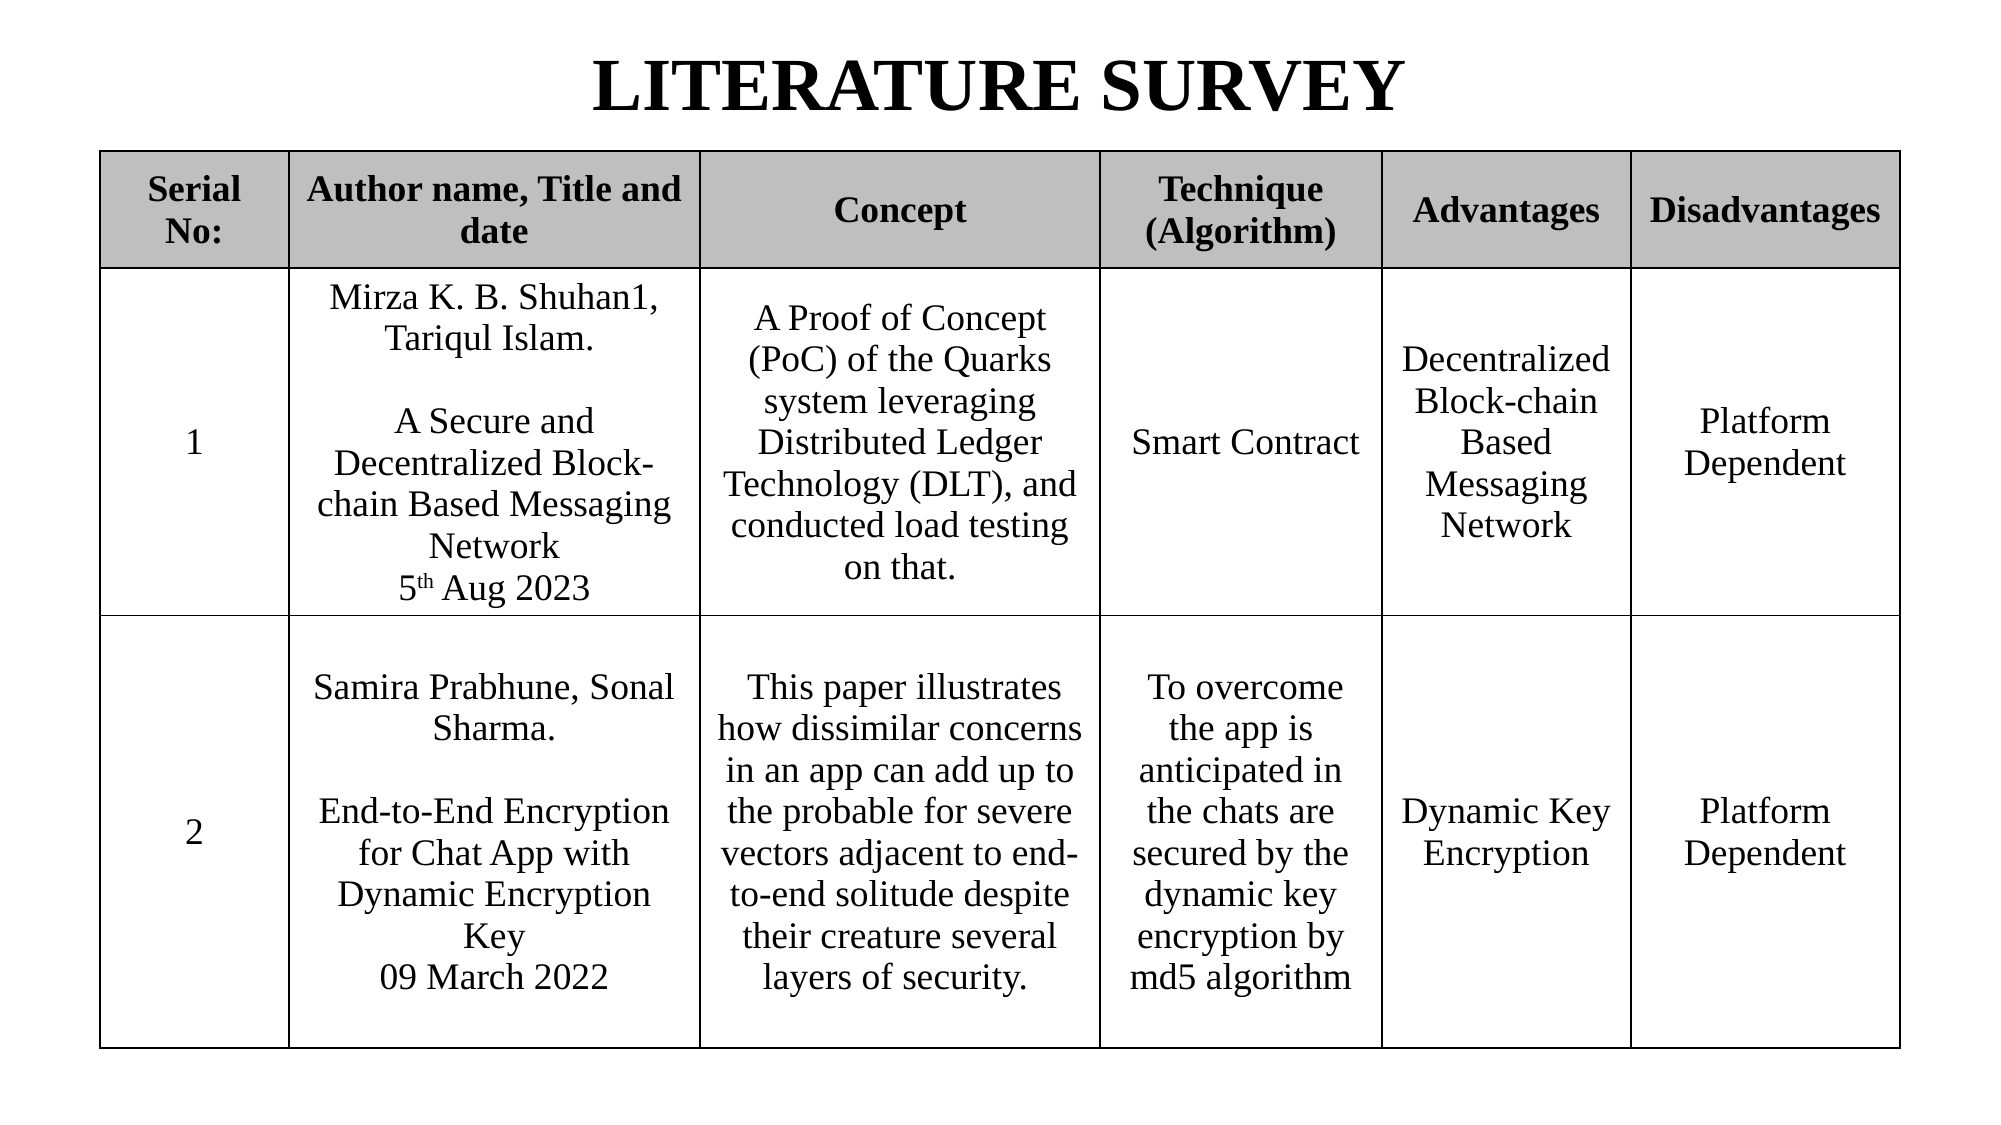

# LITERATURE SURVEY
| Serial No: | Author name, Title and date | Concept | Technique (Algorithm) | Advantages | Disadvantages |
| --- | --- | --- | --- | --- | --- |
| 1 | Mirza K. B. Shuhan1, Tariqul Islam. A Secure and Decentralized Block-chain Based Messaging Network 5th Aug 2023 | A Proof of Concept (PoC) of the Quarks system leveraging Distributed Ledger Technology (DLT), and conducted load testing on that. | Smart Contract | Decentralized Block-chain Based Messaging Network | Platform Dependent |
| 2 | Samira Prabhune, Sonal Sharma. End-to-End Encryption for Chat App with Dynamic Encryption Key 09 March 2022 | This paper illustrates how dissimilar concerns in an app can add up to the probable for severe vectors adjacent to end-to-end solitude despite their creature several layers of security. | To overcome the app is anticipated in the chats are secured by the dynamic key encryption by md5 algorithm | Dynamic Key Encryption | Platform Dependent |